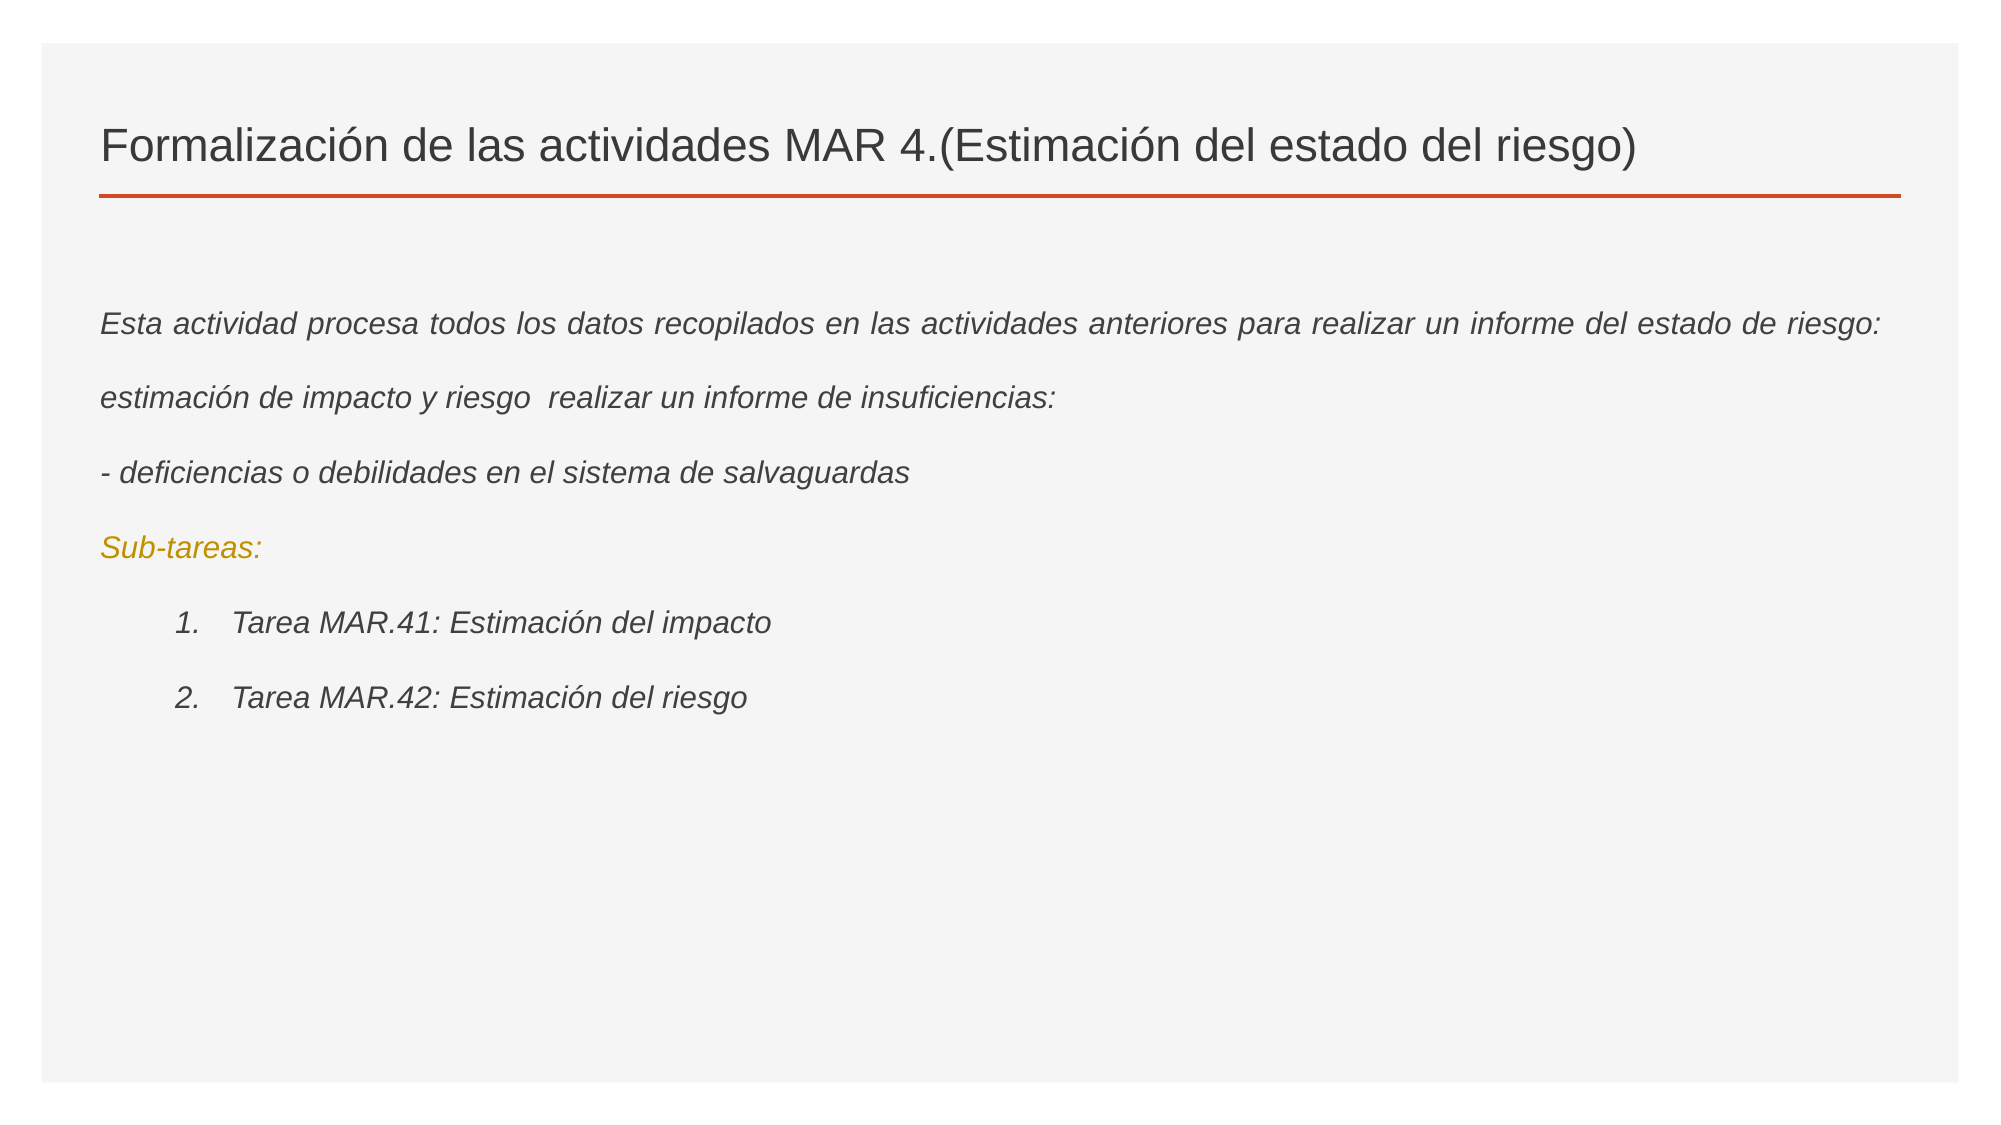

# Formalización de las actividades MAR 4.(Estimación del estado del riesgo)
Esta actividad procesa todos los datos recopilados en las actividades anteriores para realizar un informe del estado de riesgo: estimación de impacto y riesgo  realizar un informe de insuficiencias:
- deficiencias o debilidades en el sistema de salvaguardas
Sub-tareas:
Tarea MAR.41: Estimación del impacto
Tarea MAR.42: Estimación del riesgo